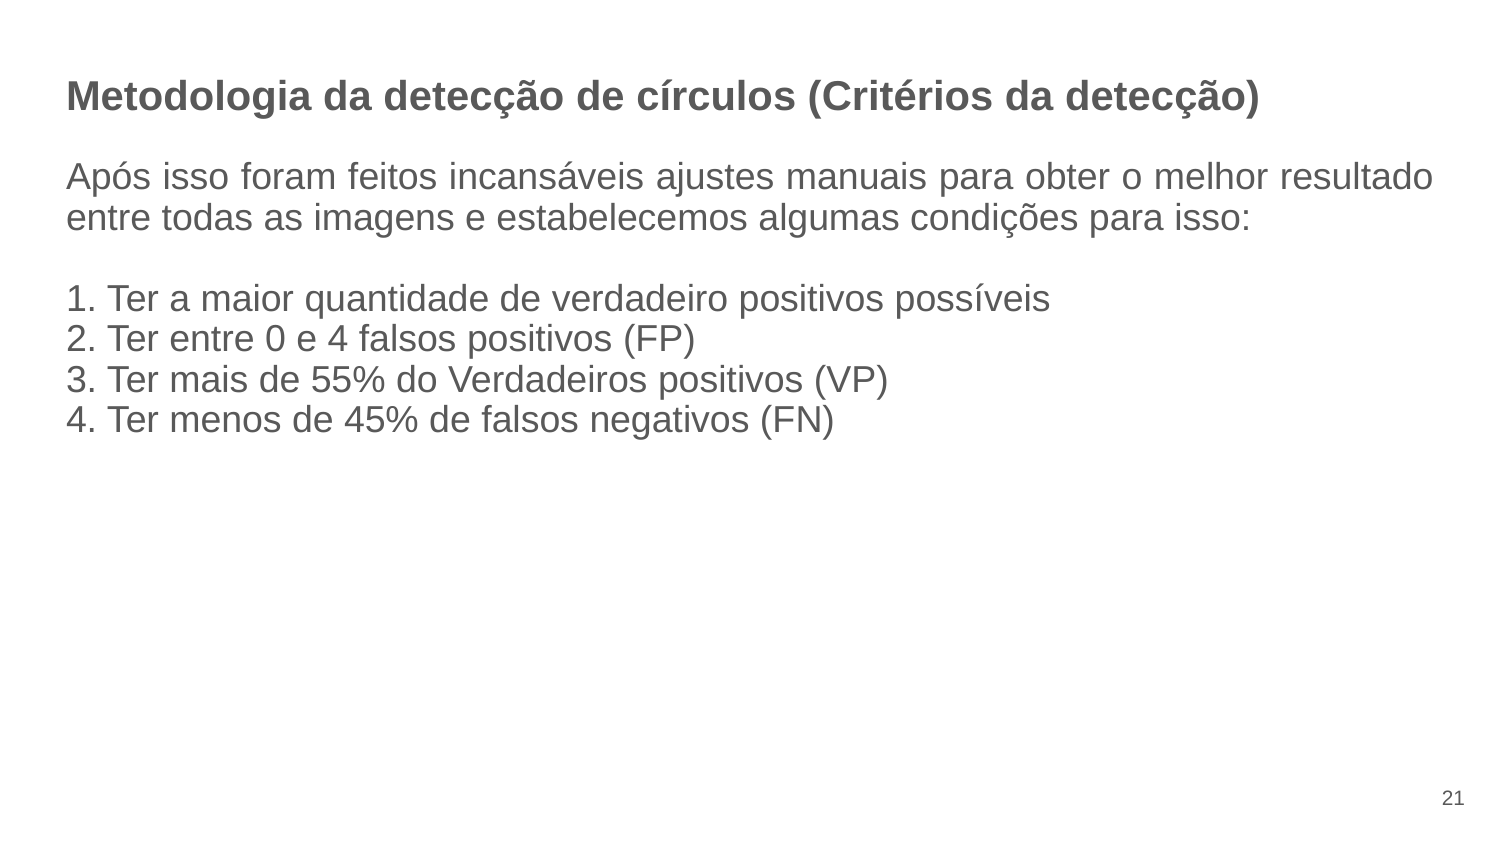

# Metodologia da detecção de círculos (Critérios da detecção)

Após isso foram feitos incansáveis ajustes manuais para obter o melhor resultado entre todas as imagens e estabelecemos algumas condições para isso:

1. Ter a maior quantidade de verdadeiro positivos possíveis
2. Ter entre 0 e 4 falsos positivos (FP)
3. Ter mais de 55% do Verdadeiros positivos (VP)
4. Ter menos de 45% de falsos negativos (FN)

21